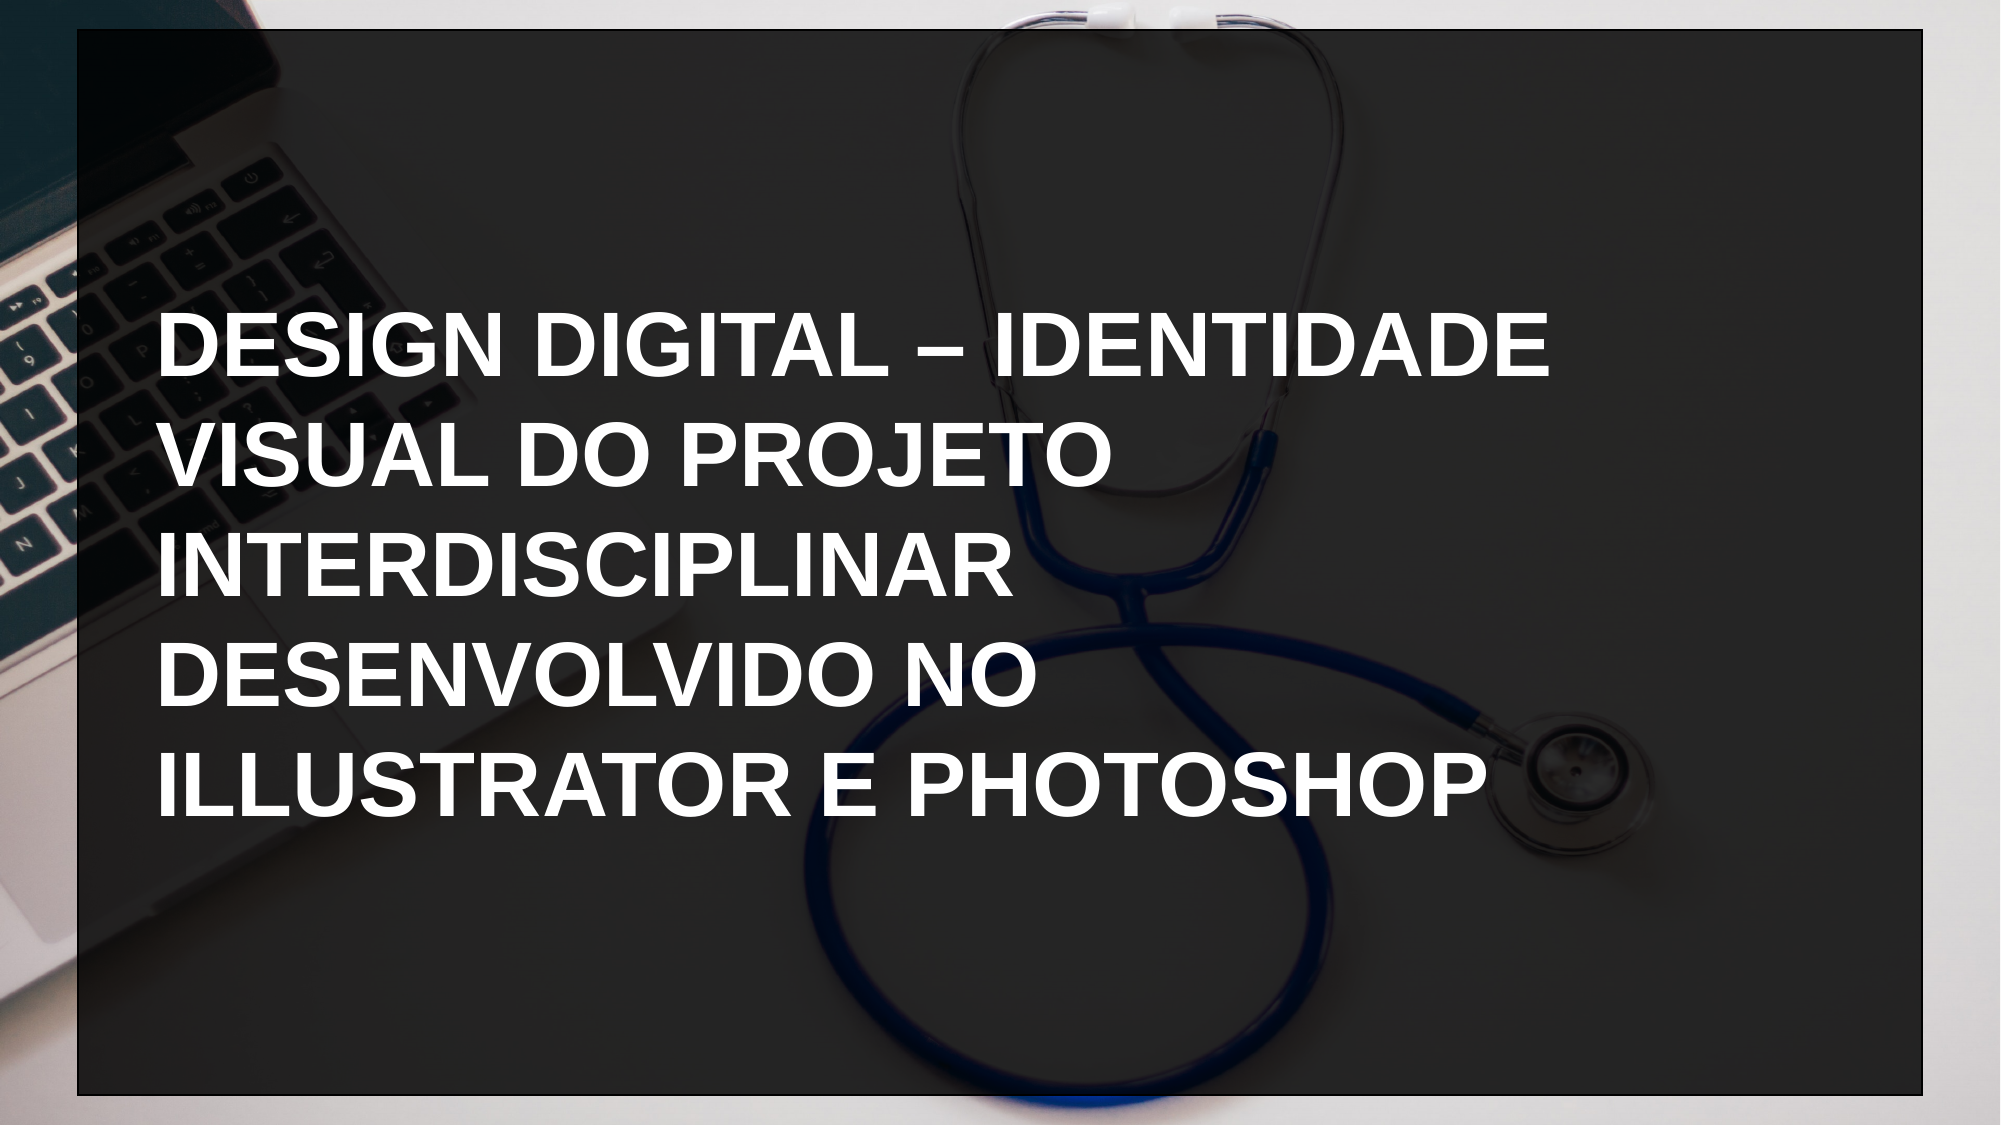

DESIGN DIGITAL – IDENTIDADE VISUAL DO PROJETO INTERDISCIPLINAR
DESENVOLVIDO NO
ILLUSTRATOR E PHOTOSHOP